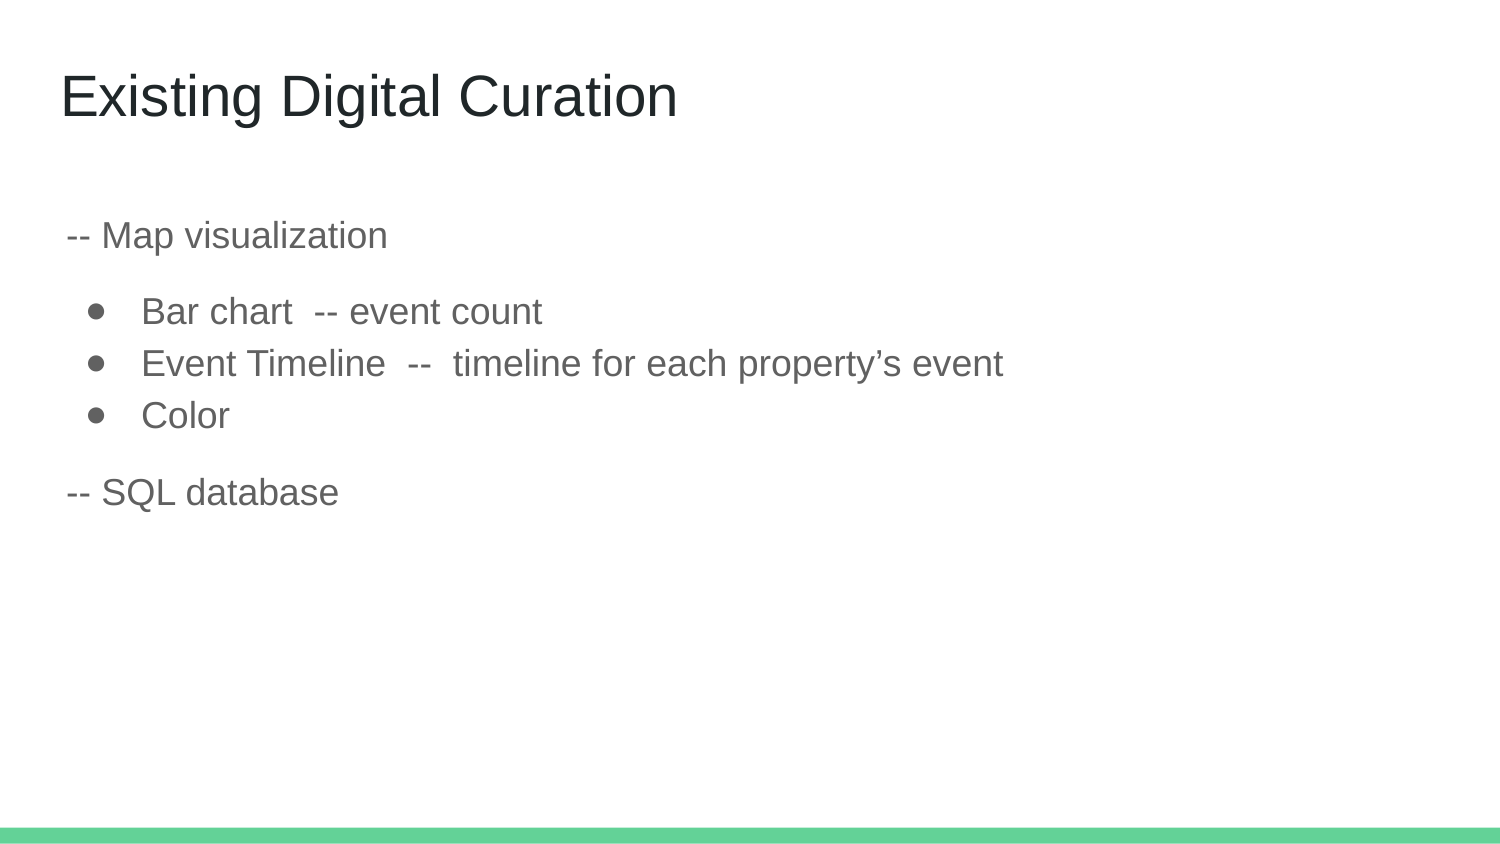

# Existing Digital Curation
-- Map visualization
Bar chart  -- event count
Event Timeline  --  timeline for each property’s event
Color
-- SQL database